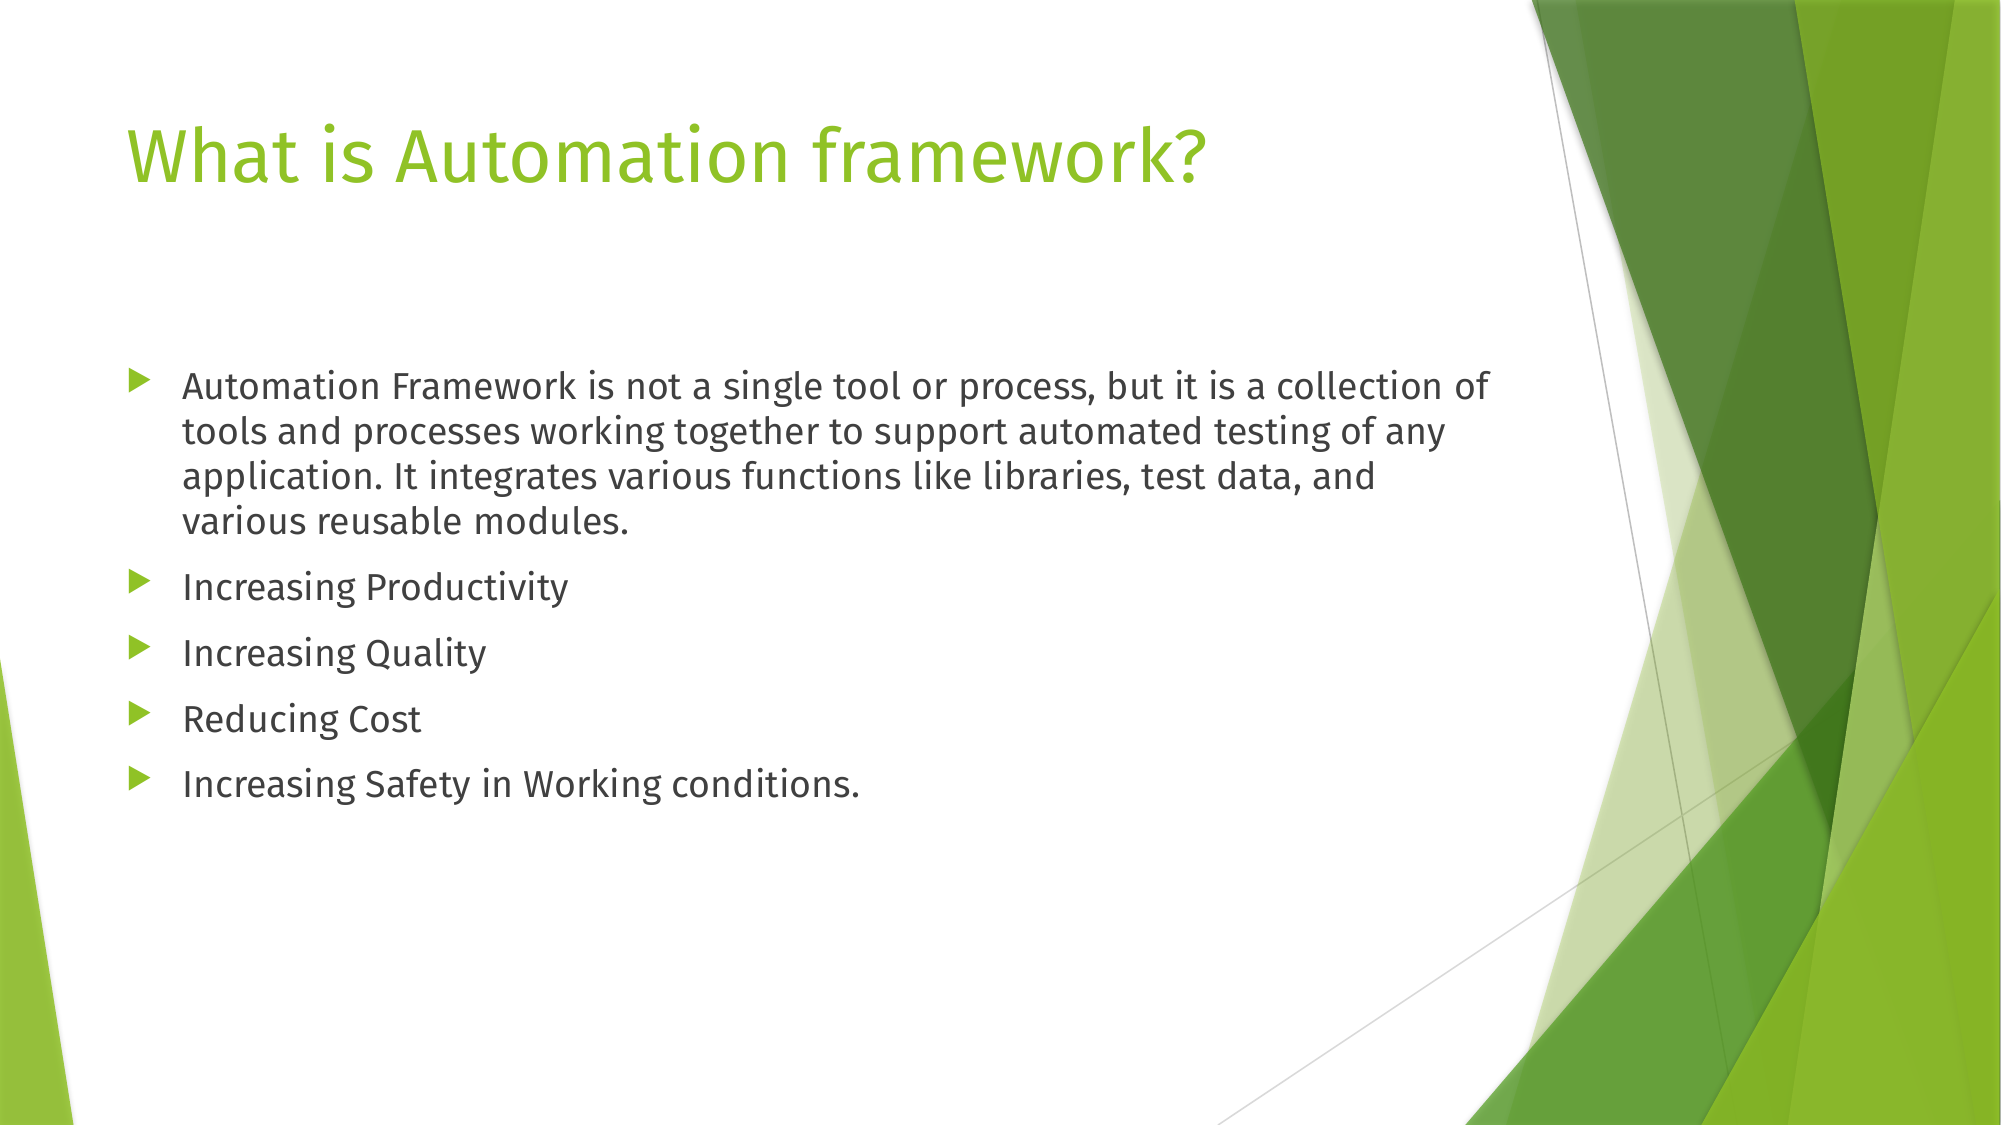

# What is Automation framework?
Automation Framework is not a single tool or process, but it is a collection of tools and processes working together to support automated testing of any application. It integrates various functions like libraries, test data, and various reusable modules.
Increasing Productivity
Increasing Quality
Reducing Cost
Increasing Safety in Working conditions.